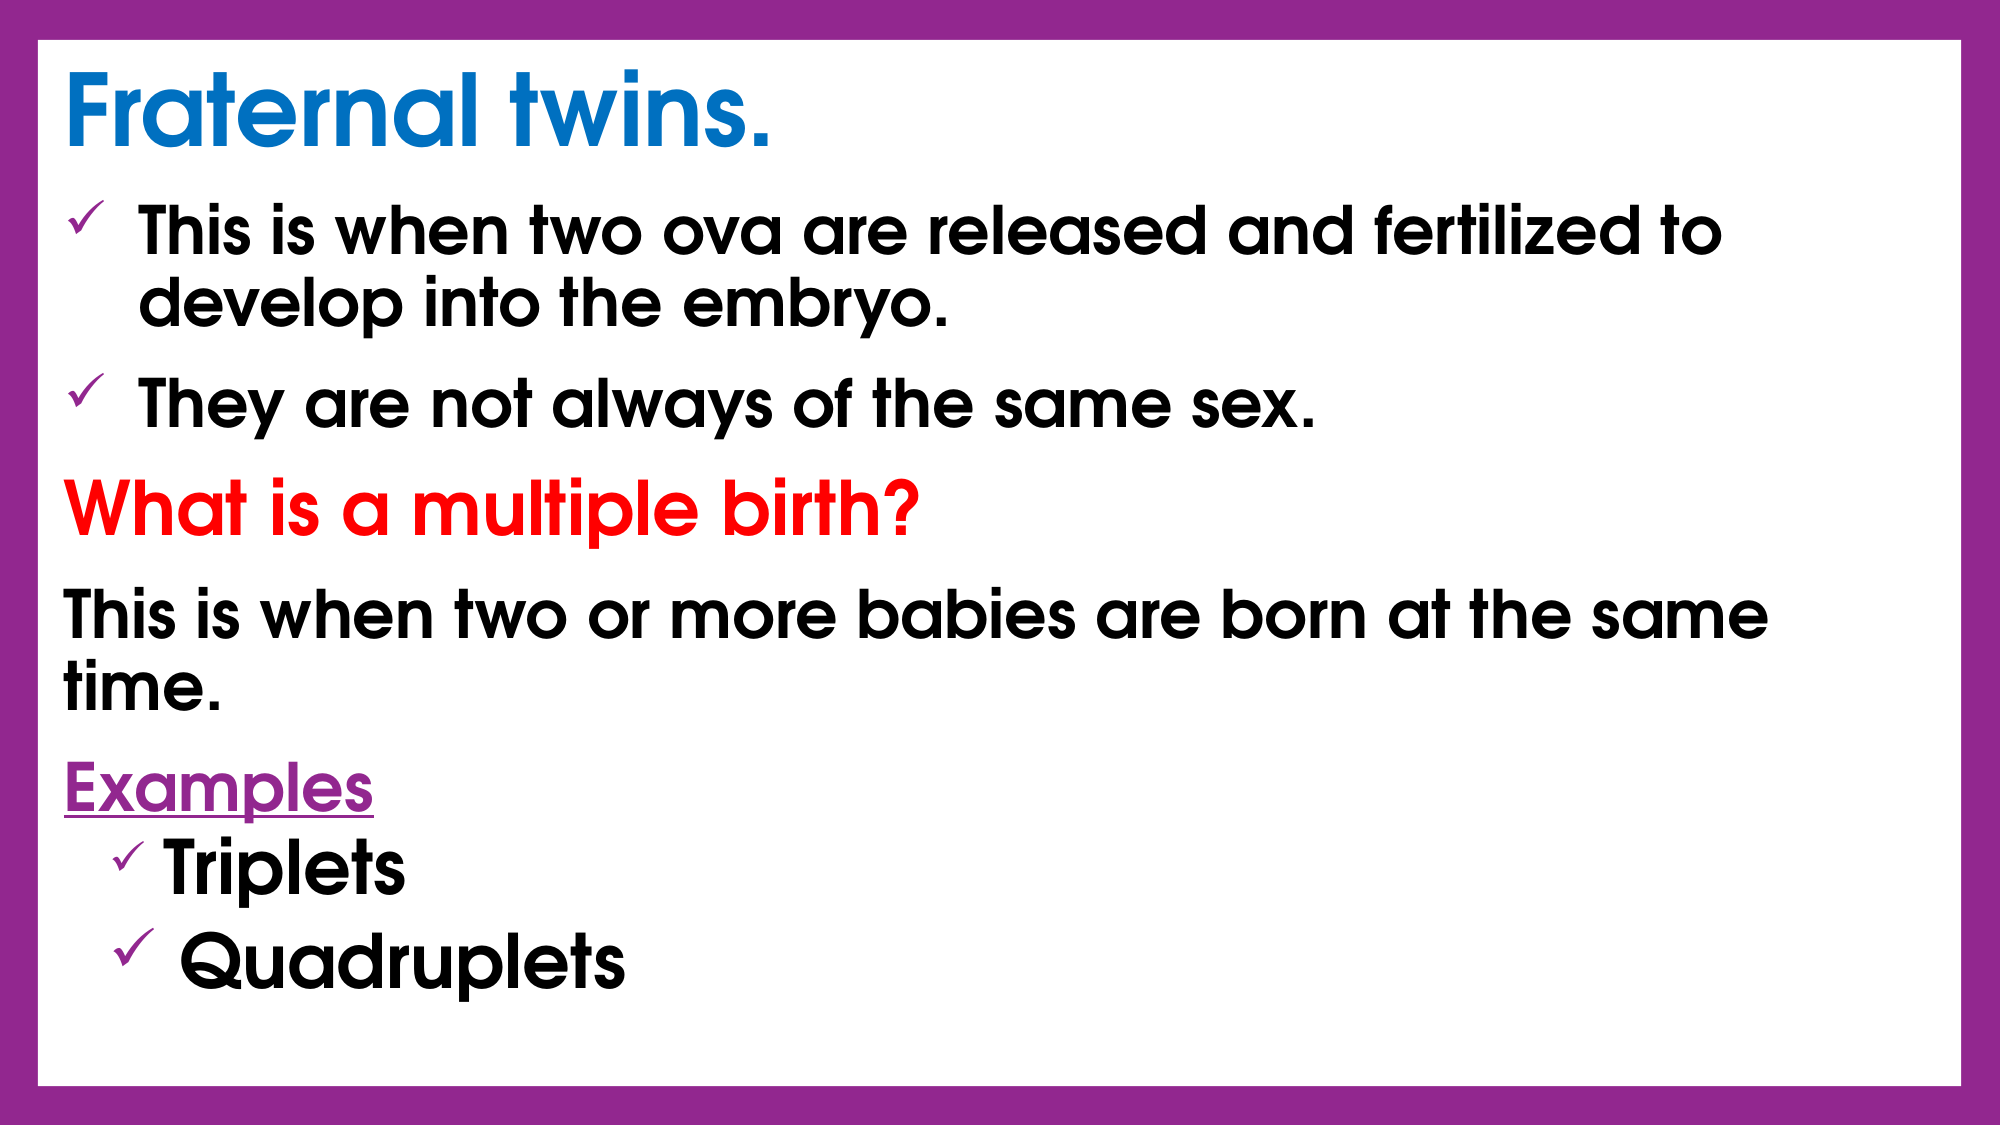

Fraternal twins.
This is when two ova are released and fertilized to develop into the embryo.
They are not always of the same sex.
What is a multiple birth?
This is when two or more babies are born at the same time.
Examples
 Triplets
 Quadruplets